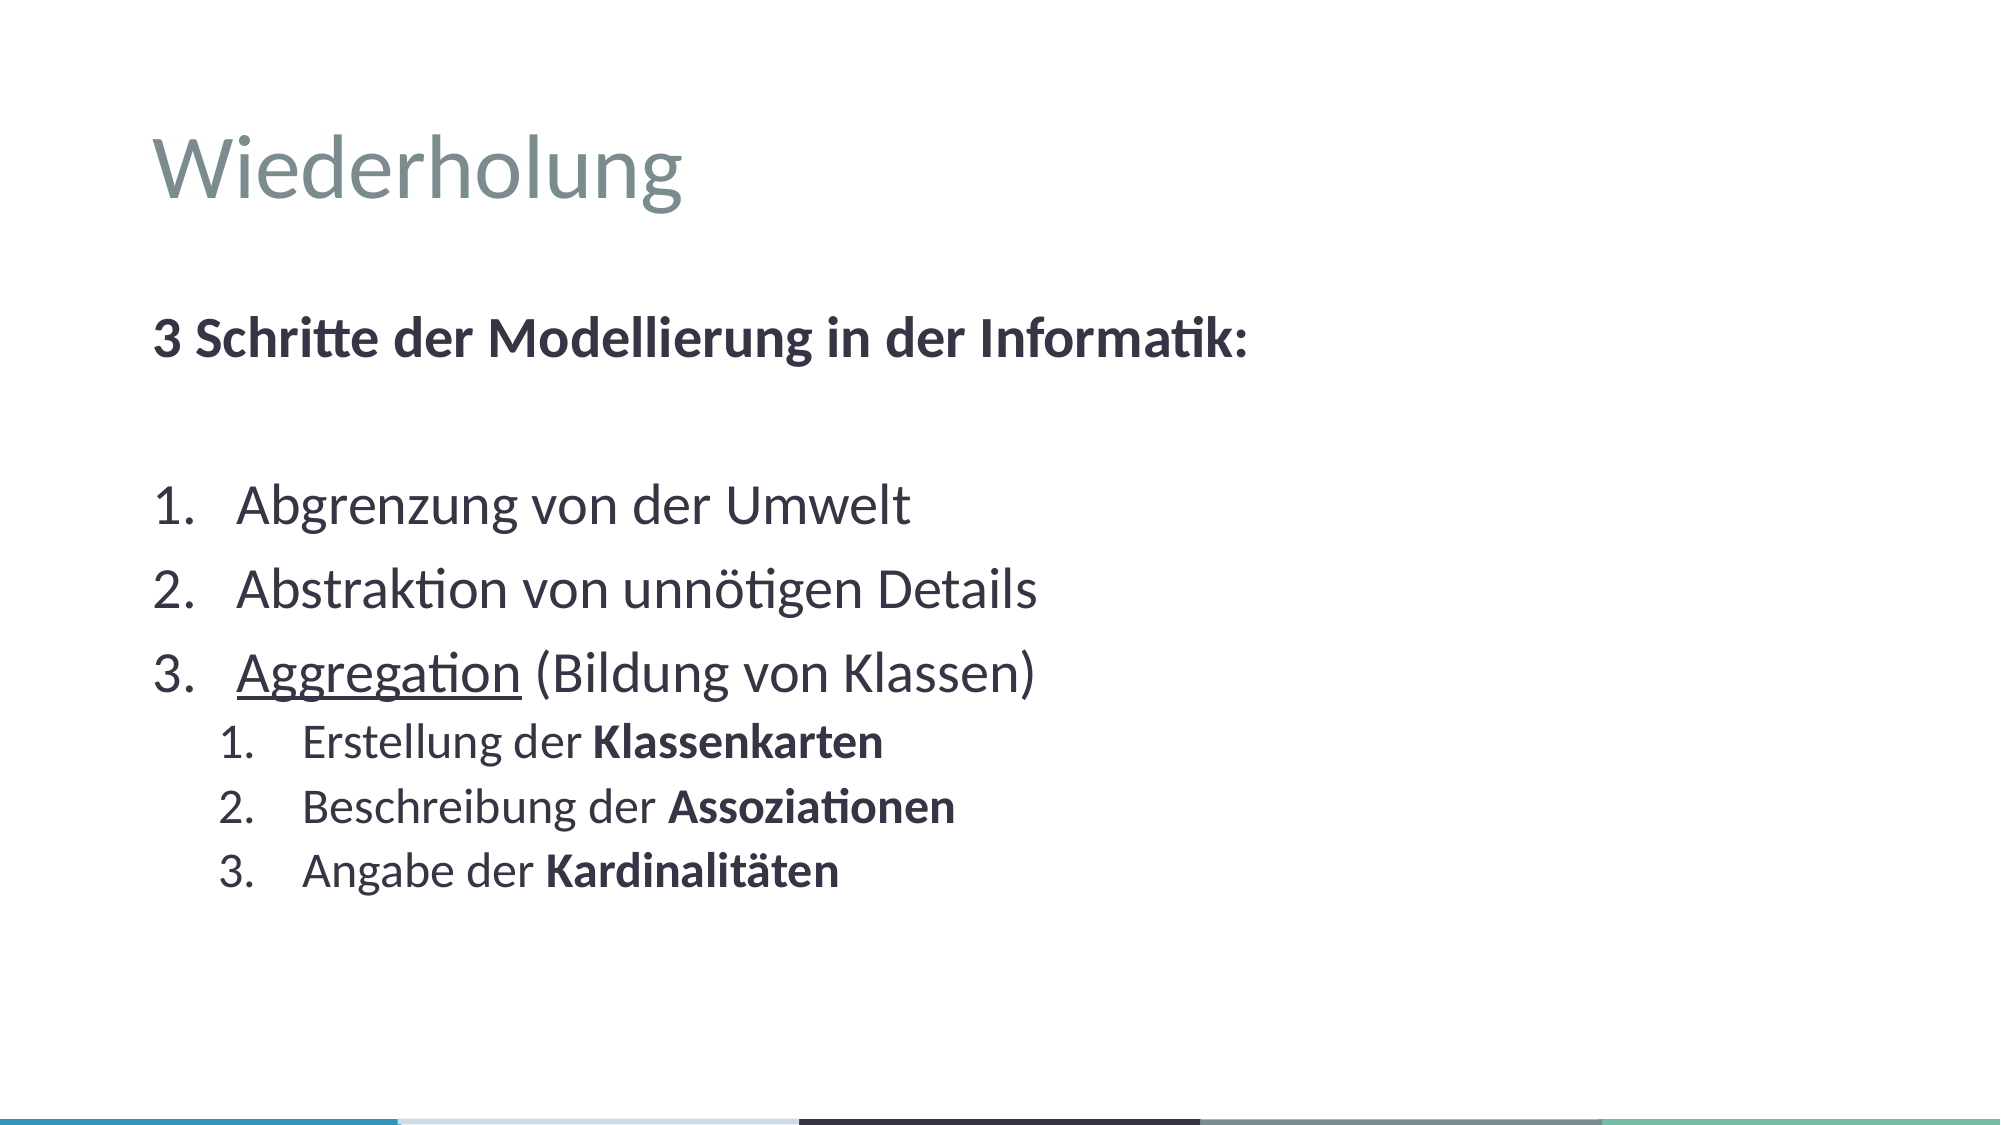

# Wiederholung
3 Schritte der Modellierung in der Informatik:

Abgrenzung von der Umwelt
Abstraktion von unnötigen Details
Aggregation (Bildung von Klassen)
Erstellung der Klassenkarten
Beschreibung der Assoziationen
Angabe der Kardinalitäten